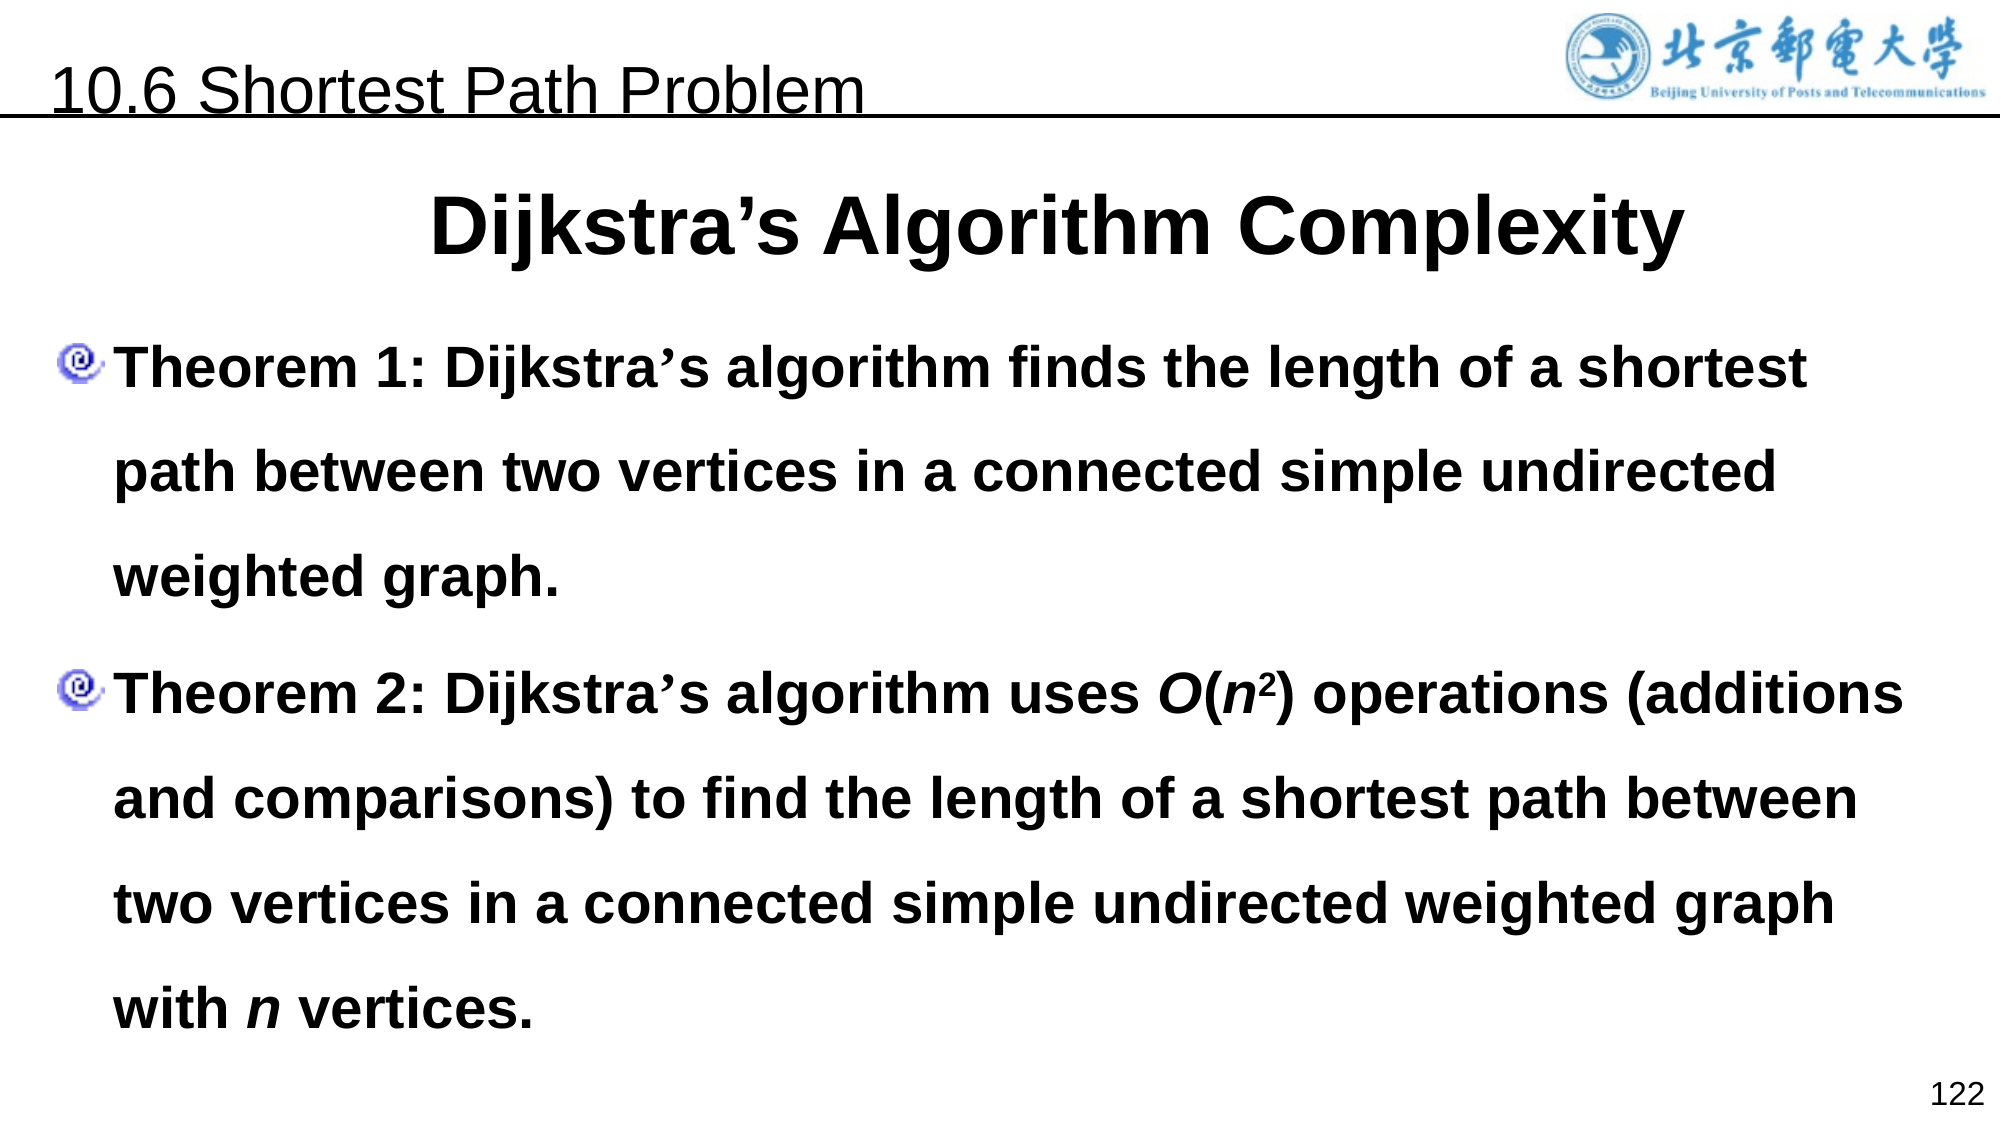

10.6 Shortest Path Problem
Dijkstra’s Algorithm Complexity
Theorem 1: Dijkstra’s algorithm finds the length of a shortest path between two vertices in a connected simple undirected weighted graph.
Theorem 2: Dijkstra’s algorithm uses O(n2) operations (additions and comparisons) to find the length of a shortest path between two vertices in a connected simple undirected weighted graph with n vertices.